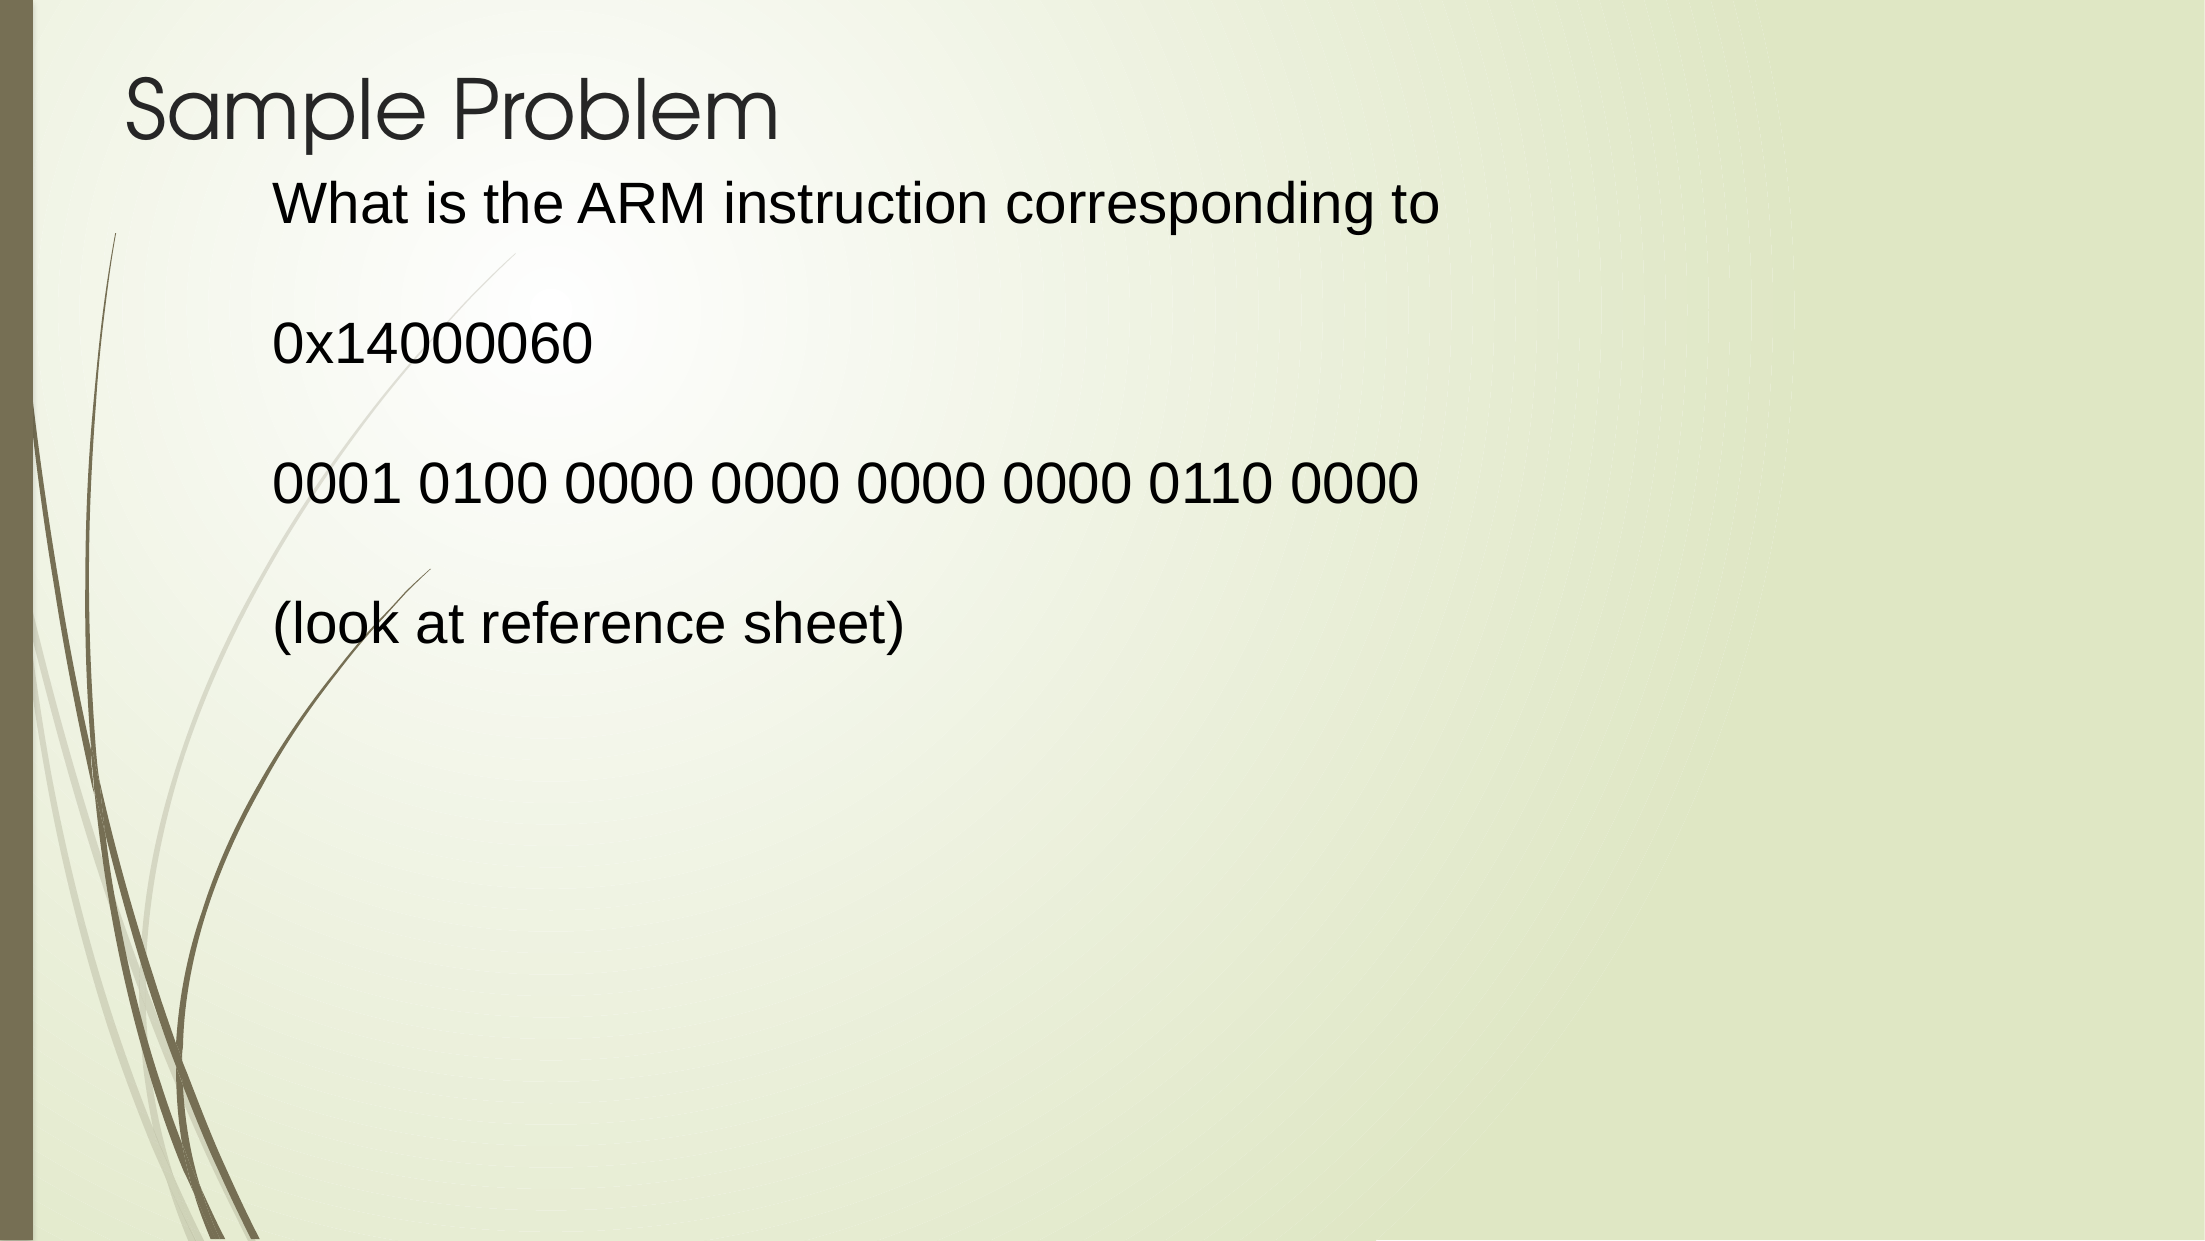

# Sample Problem
What is the ARM instruction corresponding to

0x14000060

0001 0100 0000 0000 0000 0000 0110 0000

(look at reference sheet)